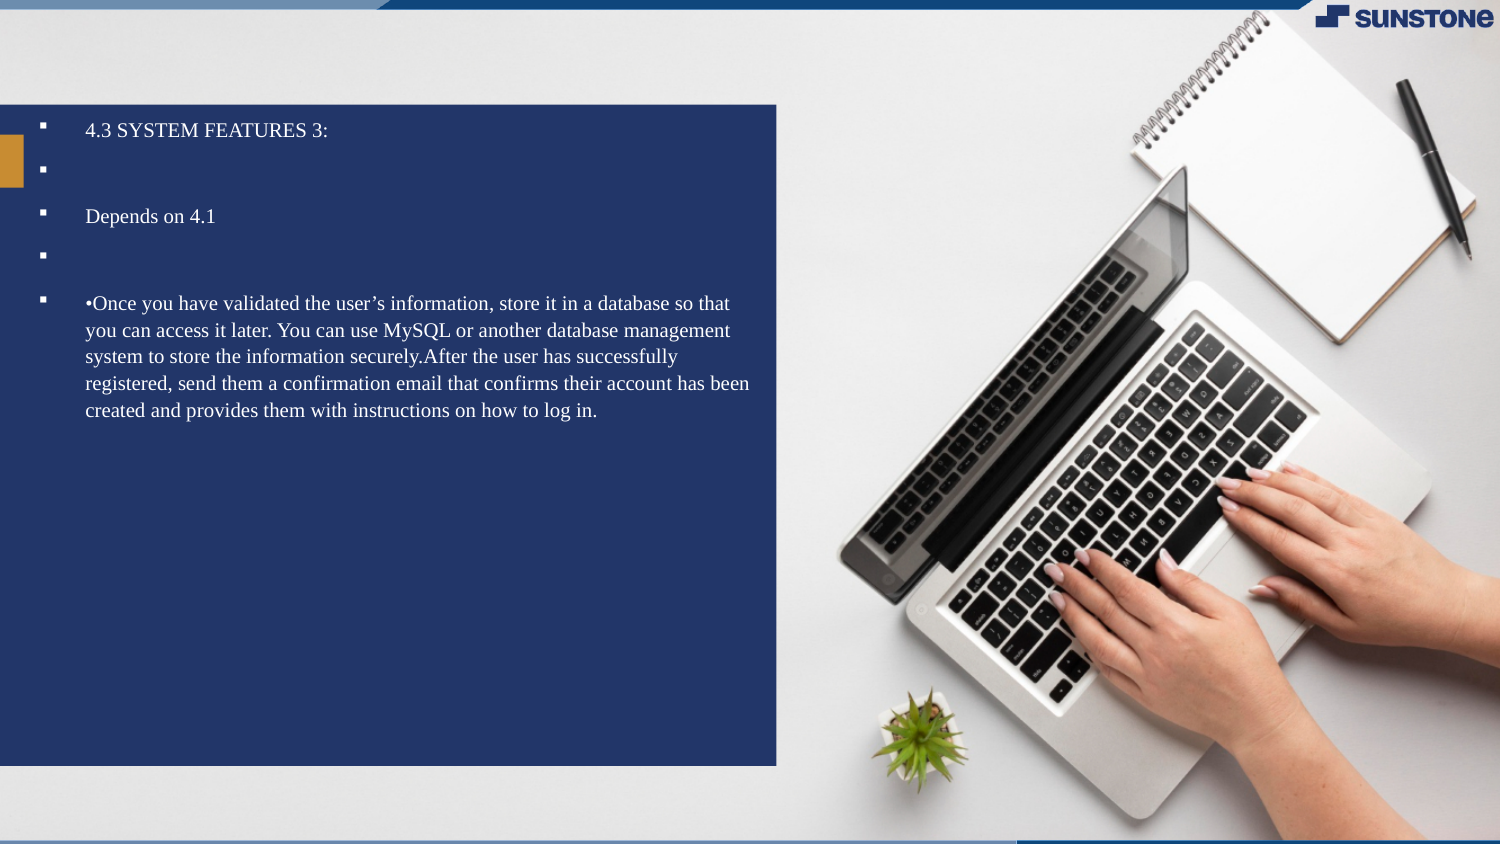

4.3 SYSTEM FEATURES 3:

Depends on 4.1

•Once you have validated the user’s information, store it in a database so that you can access it later. You can use MySQL or another database management system to store the information securely.After the user has successfully registered, send them a confirmation email that confirms their account has been created and provides them with instructions on how to log in.